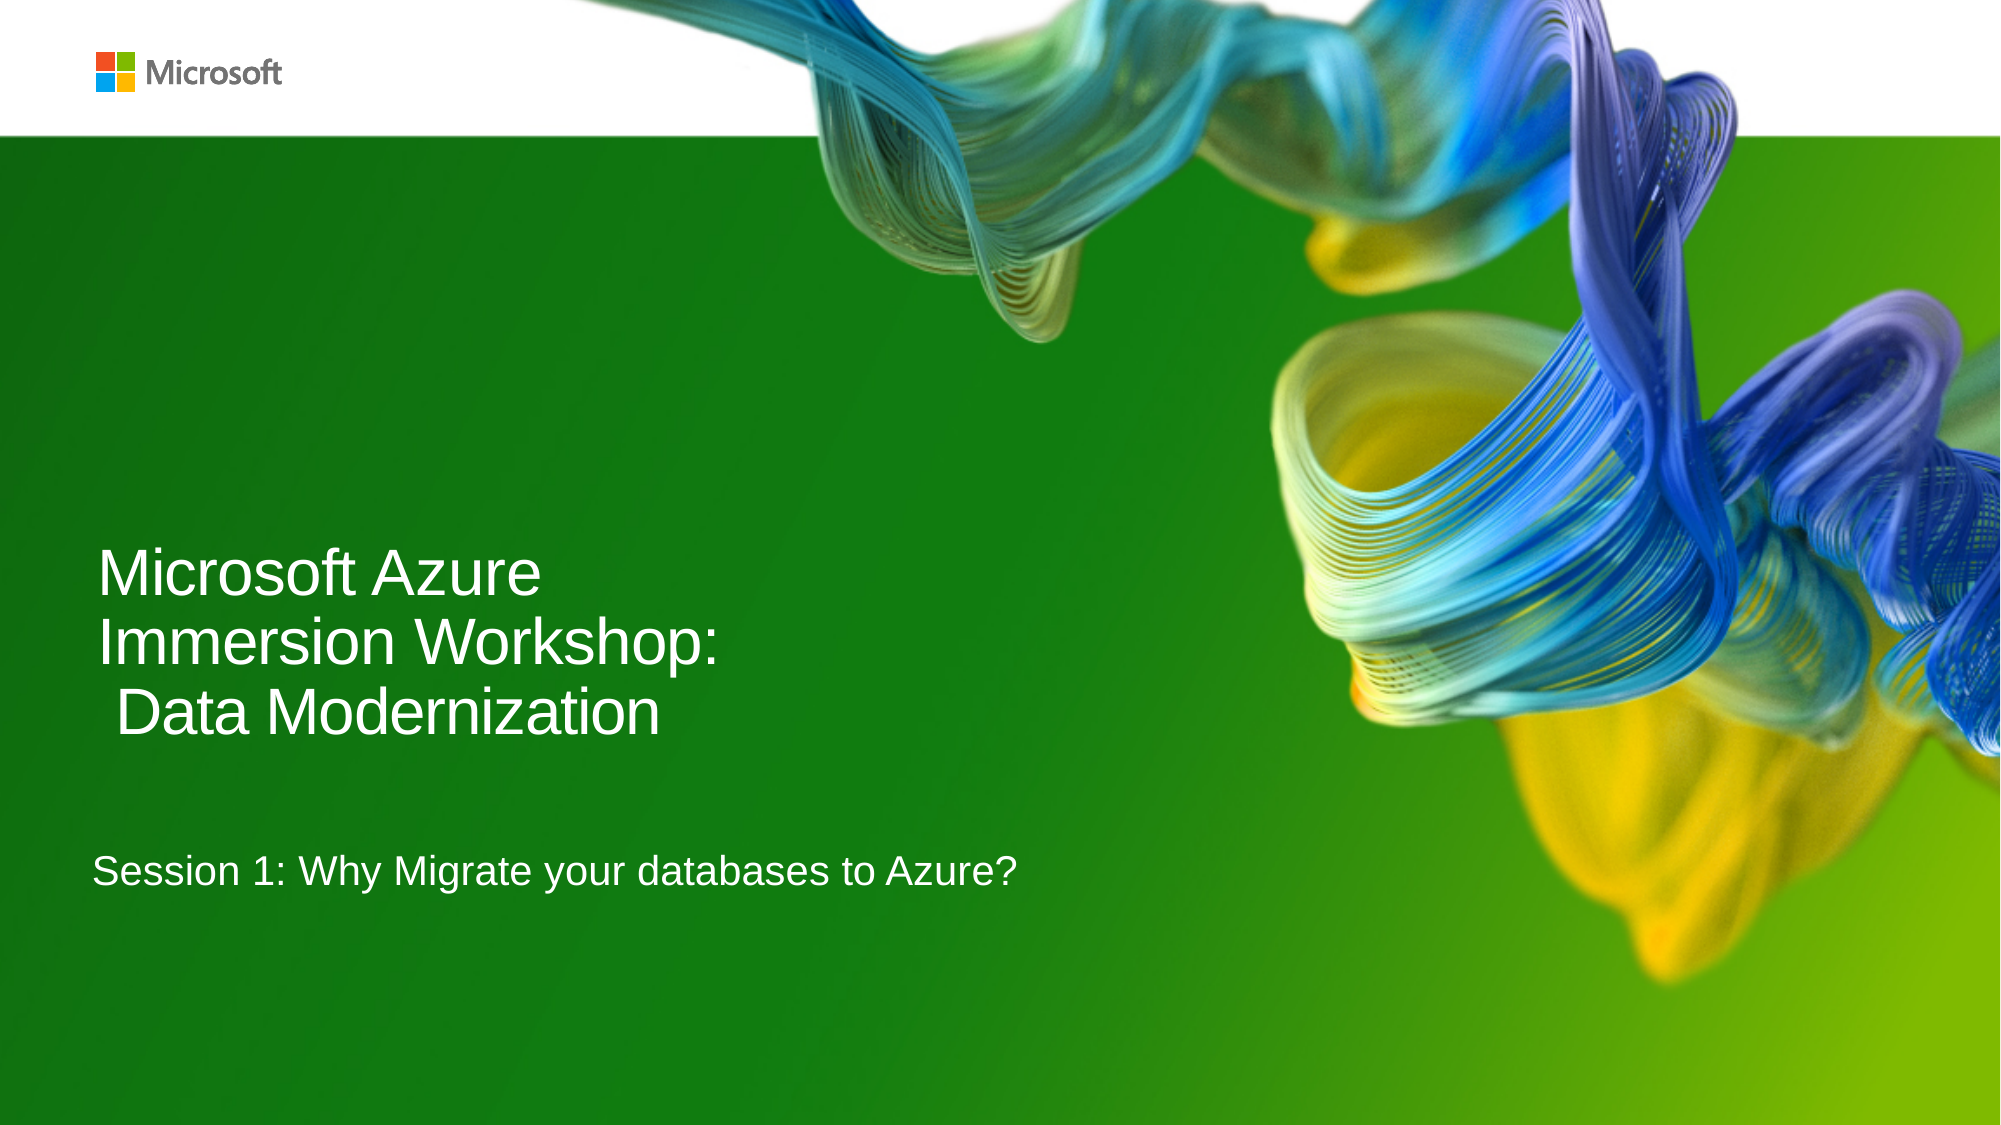

# Microsoft Azure Immersion Workshop: Data Modernization
Session 1: Why Migrate your databases to Azure?